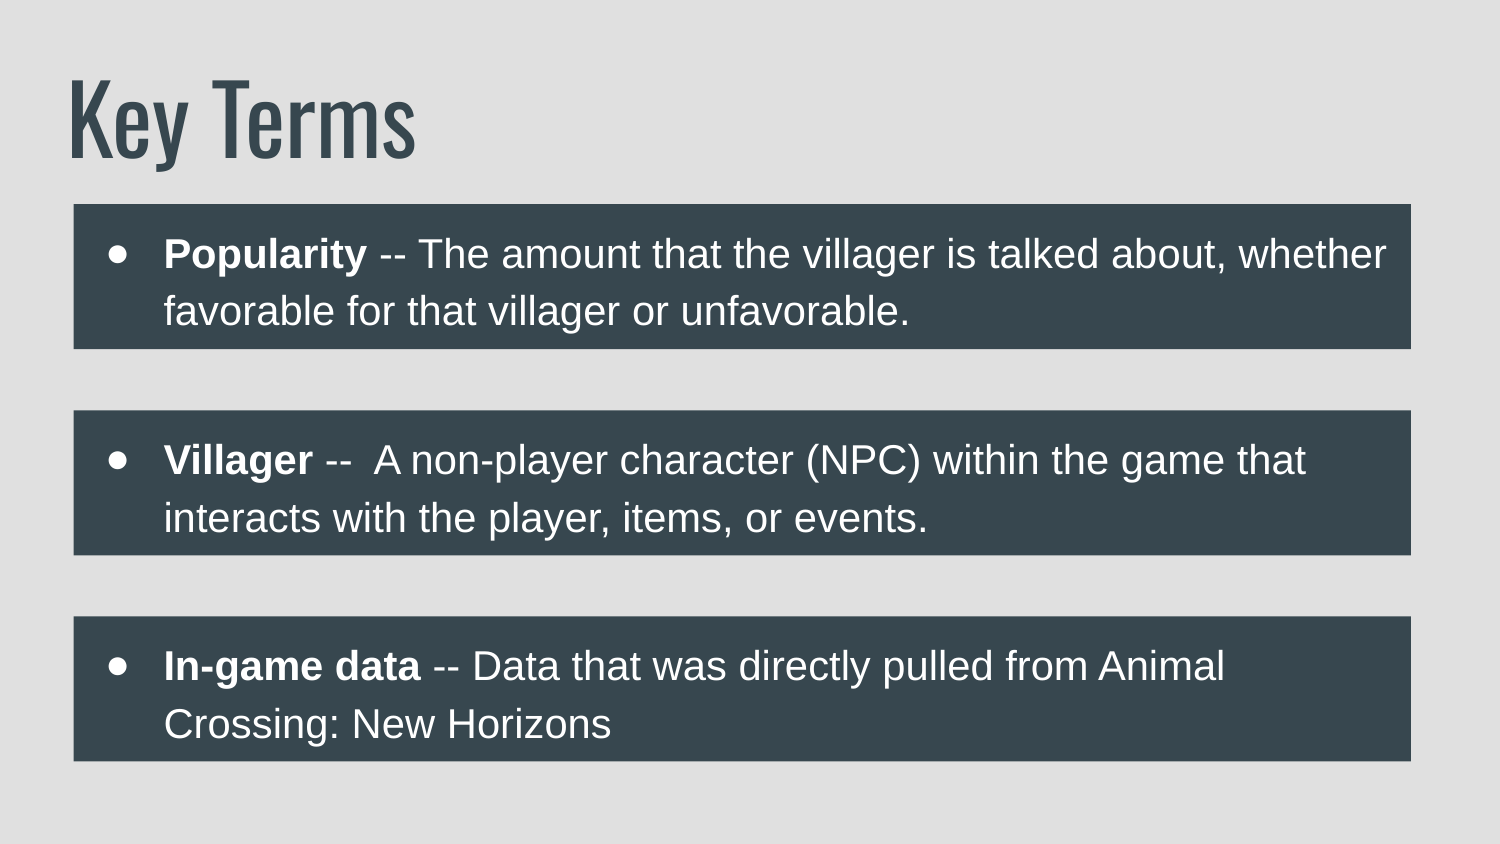

# Key Terms
Popularity -- The amount that the villager is talked about, whether favorable for that villager or unfavorable.
Villager --  A non-player character (NPC) within the game that interacts with the player, items, or events.
In-game data -- Data that was directly pulled from Animal Crossing: New Horizons